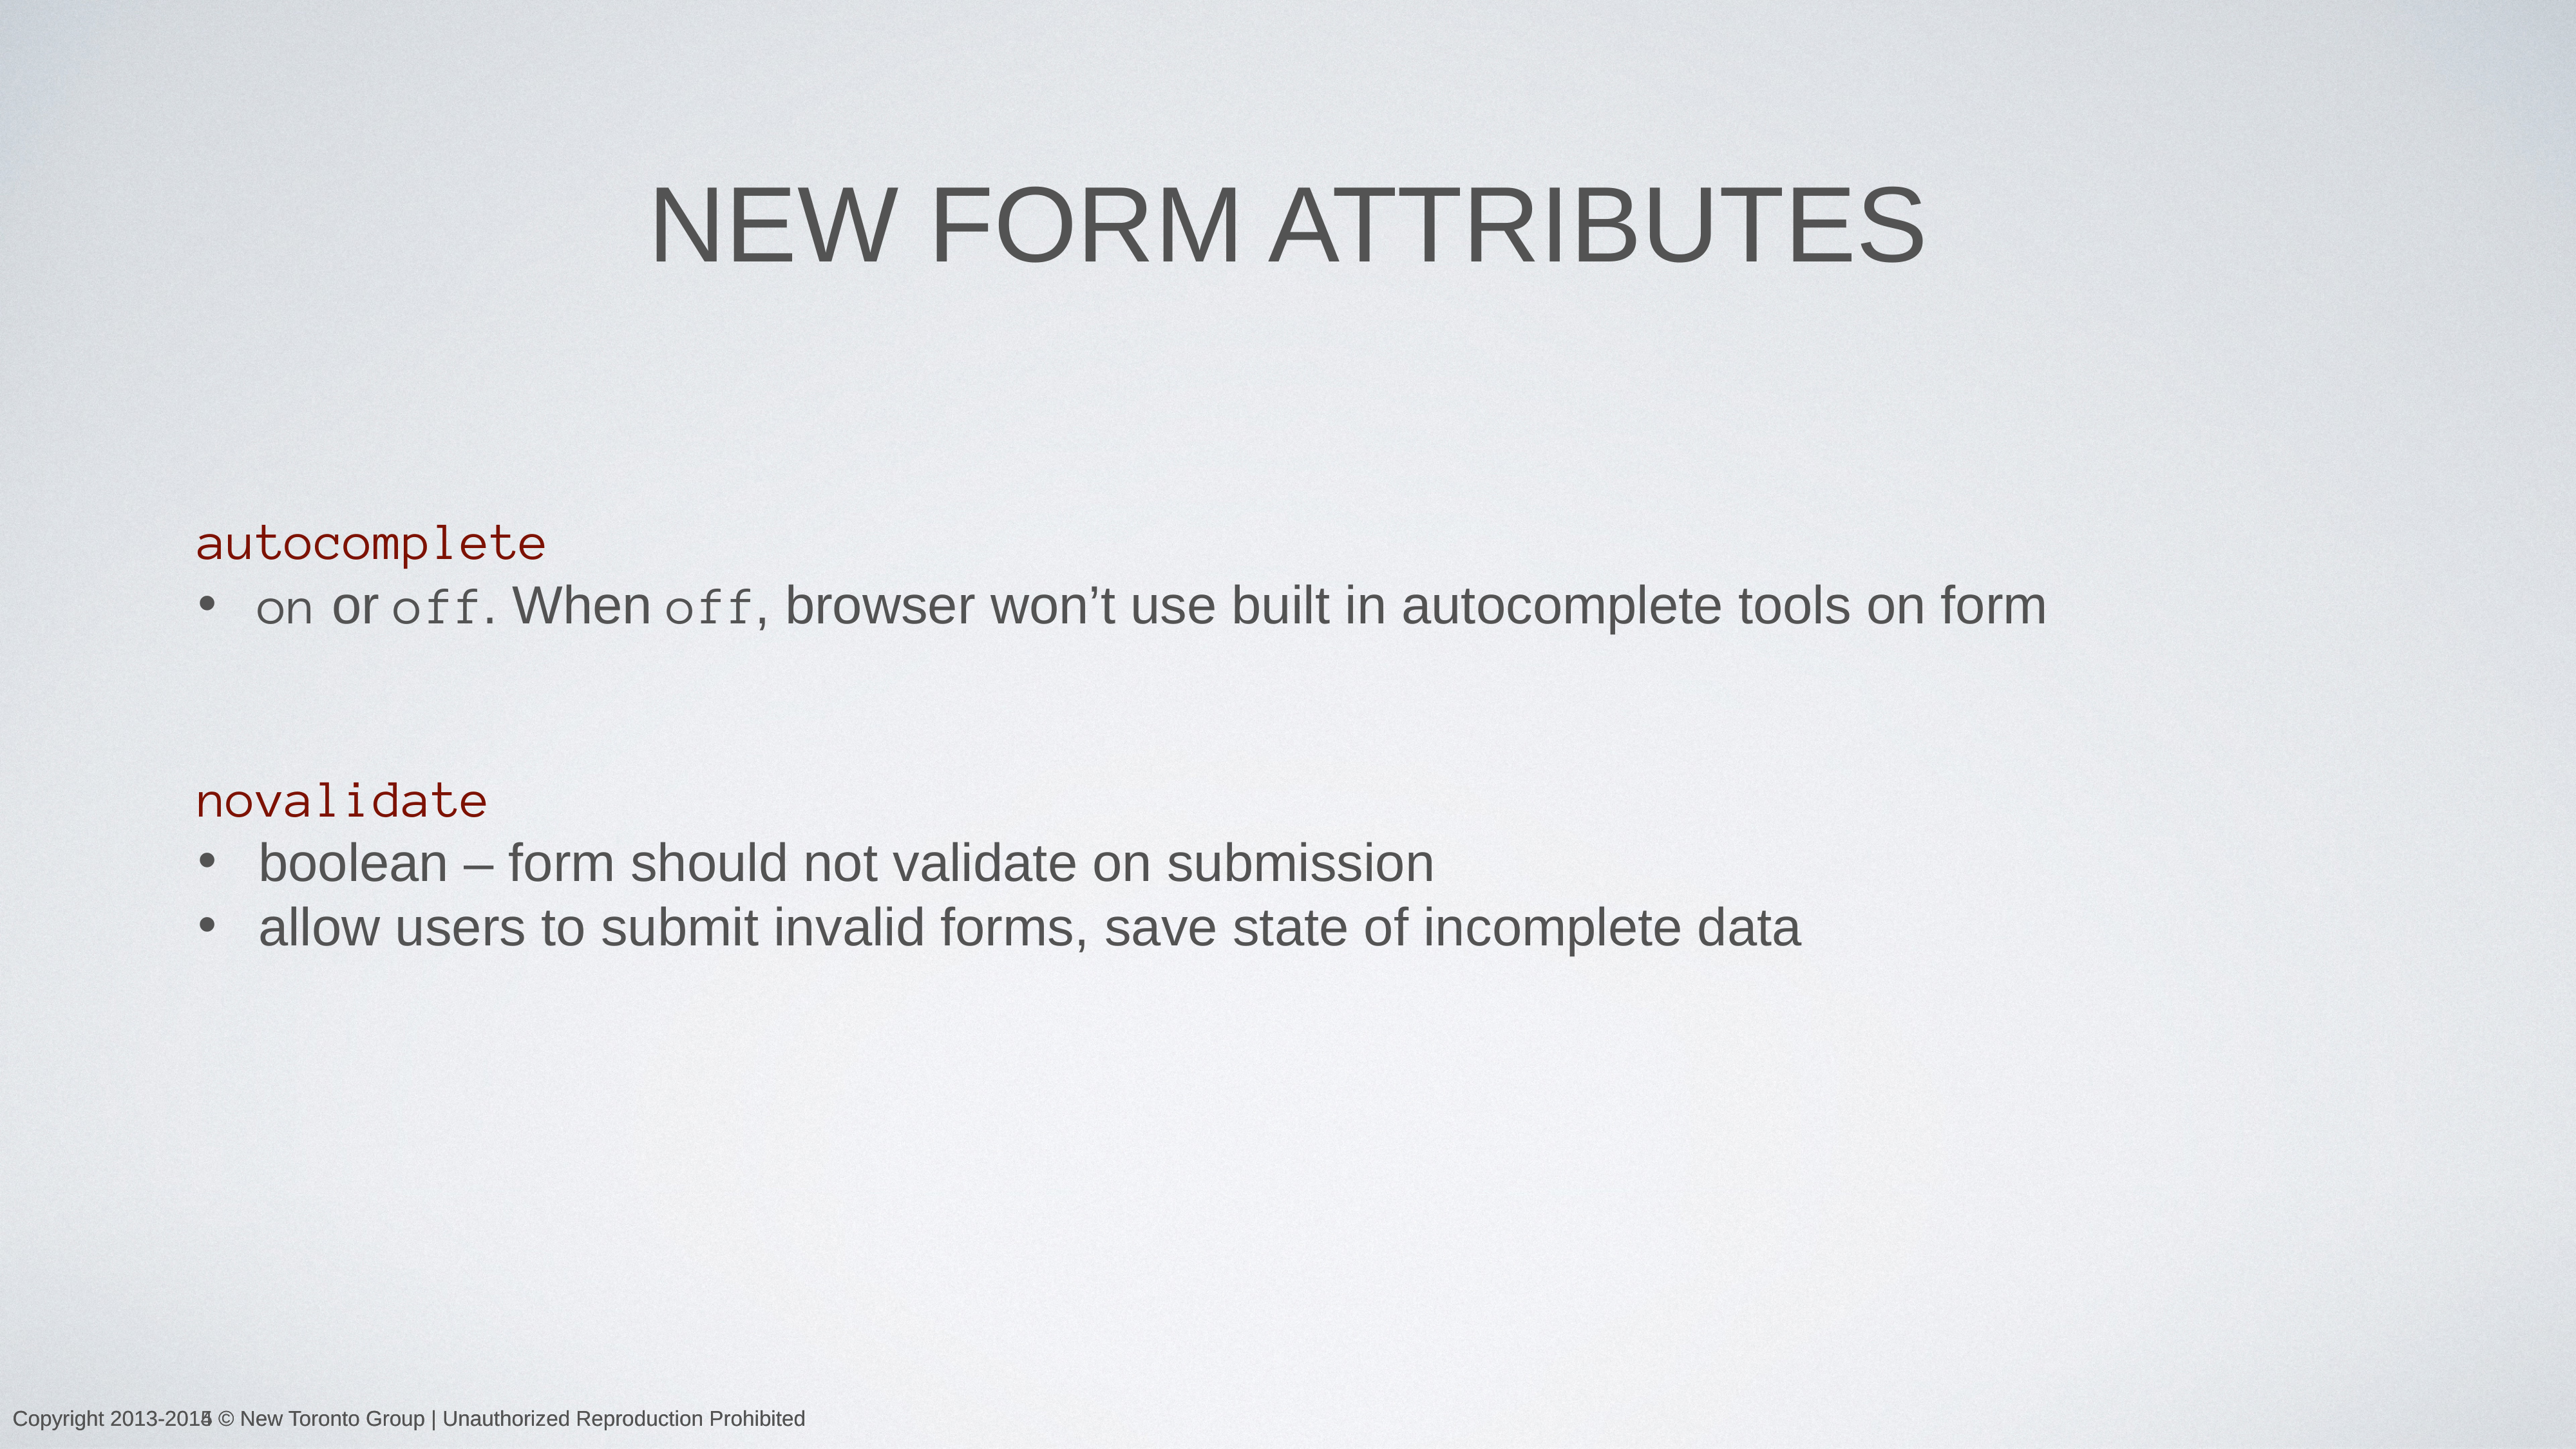

# New form Attributes
autocomplete
on or off. When off, browser won’t use built in autocomplete tools on form

novalidate
boolean – form should not validate on submission
allow users to submit invalid forms, save state of incomplete data